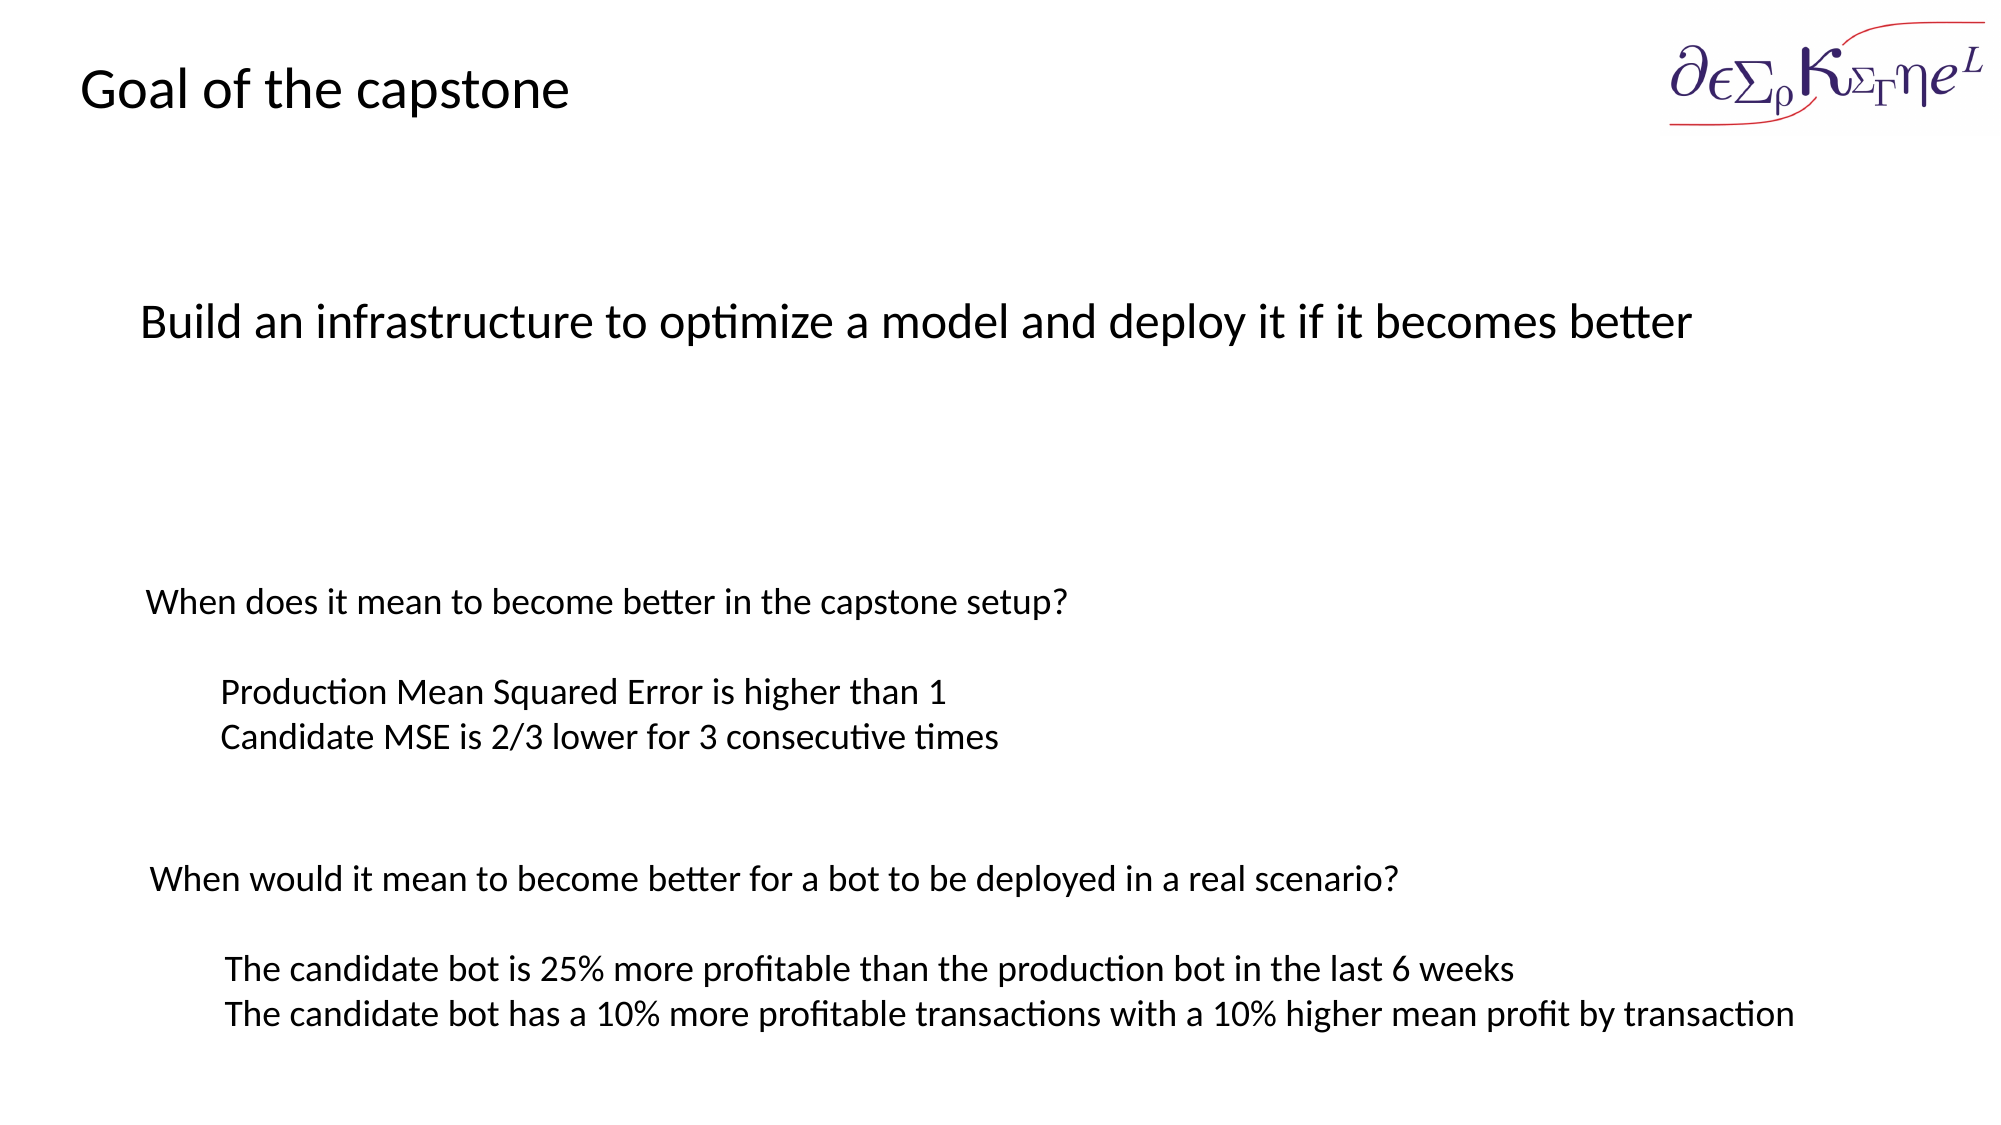

Goal of the capstone
# Build an infrastructure to optimize a model and deploy it if it becomes better
When does it mean to become better in the capstone setup?

Production Mean Squared Error is higher than 1
Candidate MSE is 2/3 lower for 3 consecutive times
When would it mean to become better for a bot to be deployed in a real scenario?

The candidate bot is 25% more profitable than the production bot in the last 6 weeks
The candidate bot has a 10% more profitable transactions with a 10% higher mean profit by transaction